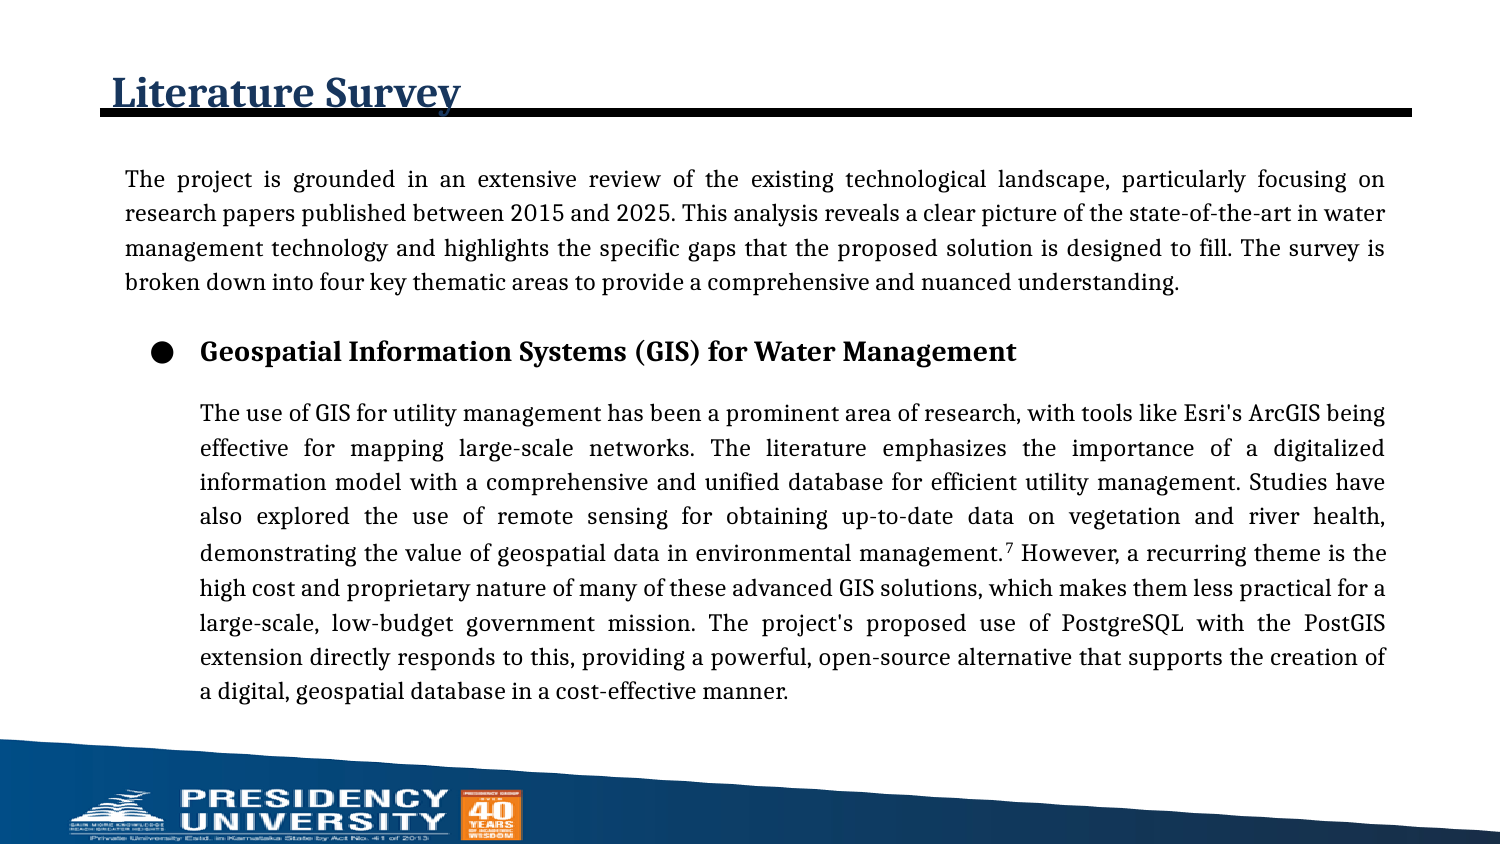

# Literature Survey
The project is grounded in an extensive review of the existing technological landscape, particularly focusing on research papers published between 2015 and 2025. This analysis reveals a clear picture of the state-of-the-art in water management technology and highlights the specific gaps that the proposed solution is designed to fill. The survey is broken down into four key thematic areas to provide a comprehensive and nuanced understanding.

Geospatial Information Systems (GIS) for Water Management
The use of GIS for utility management has been a prominent area of research, with tools like Esri's ArcGIS being effective for mapping large-scale networks. The literature emphasizes the importance of a digitalized information model with a comprehensive and unified database for efficient utility management. Studies have also explored the use of remote sensing for obtaining up-to-date data on vegetation and river health, demonstrating the value of geospatial data in environmental management.7 However, a recurring theme is the high cost and proprietary nature of many of these advanced GIS solutions, which makes them less practical for a large-scale, low-budget government mission. The project's proposed use of PostgreSQL with the PostGIS extension directly responds to this, providing a powerful, open-source alternative that supports the creation of a digital, geospatial database in a cost-effective manner.